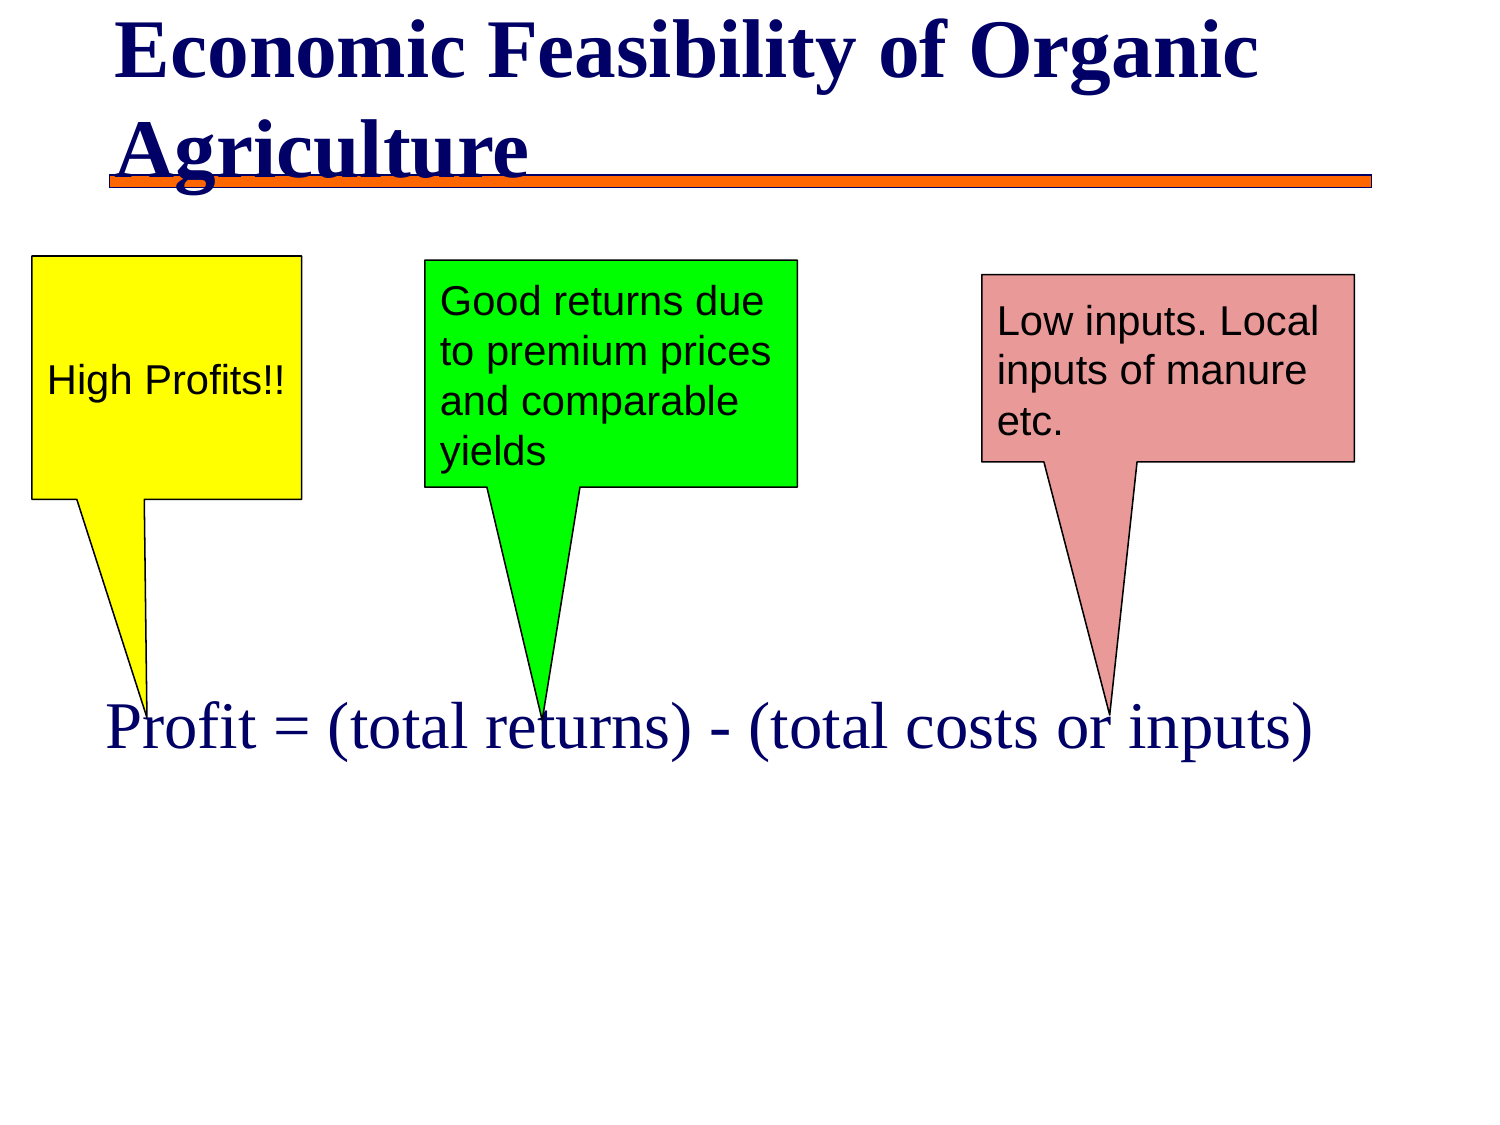

# Economic Feasibility of Organic Agriculture
High Profits!!
Good returns due to premium prices and comparable yields
Low inputs. Local inputs of manure etc.
Profit = (total returns) - (total costs or inputs)